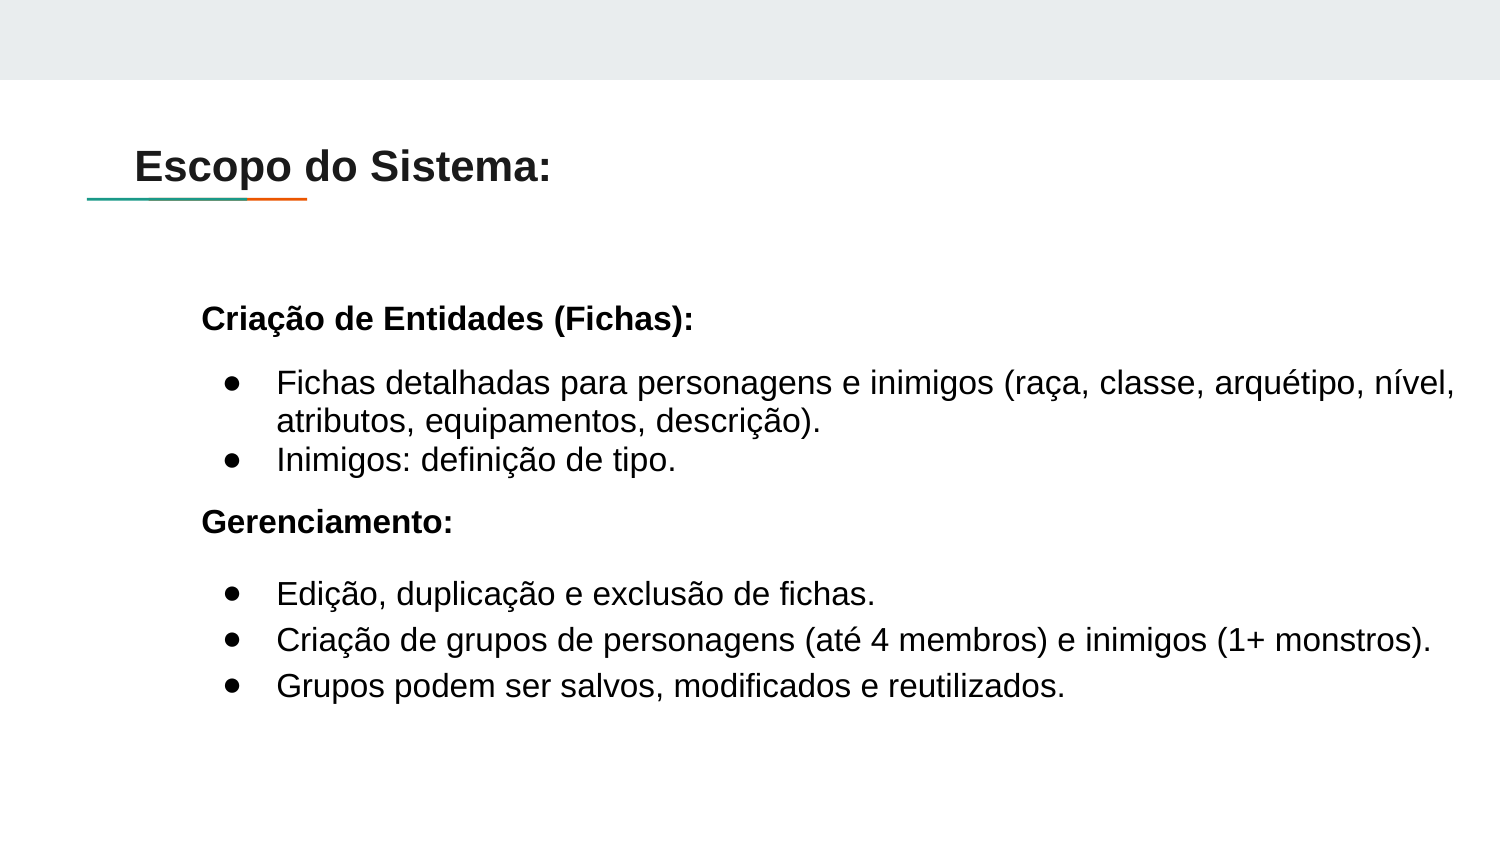

# Escopo do Sistema:
Criação de Entidades (Fichas):
Fichas detalhadas para personagens e inimigos (raça, classe, arquétipo, nível, atributos, equipamentos, descrição).
Inimigos: definição de tipo.
Gerenciamento:
Edição, duplicação e exclusão de fichas.
Criação de grupos de personagens (até 4 membros) e inimigos (1+ monstros).
Grupos podem ser salvos, modificados e reutilizados.